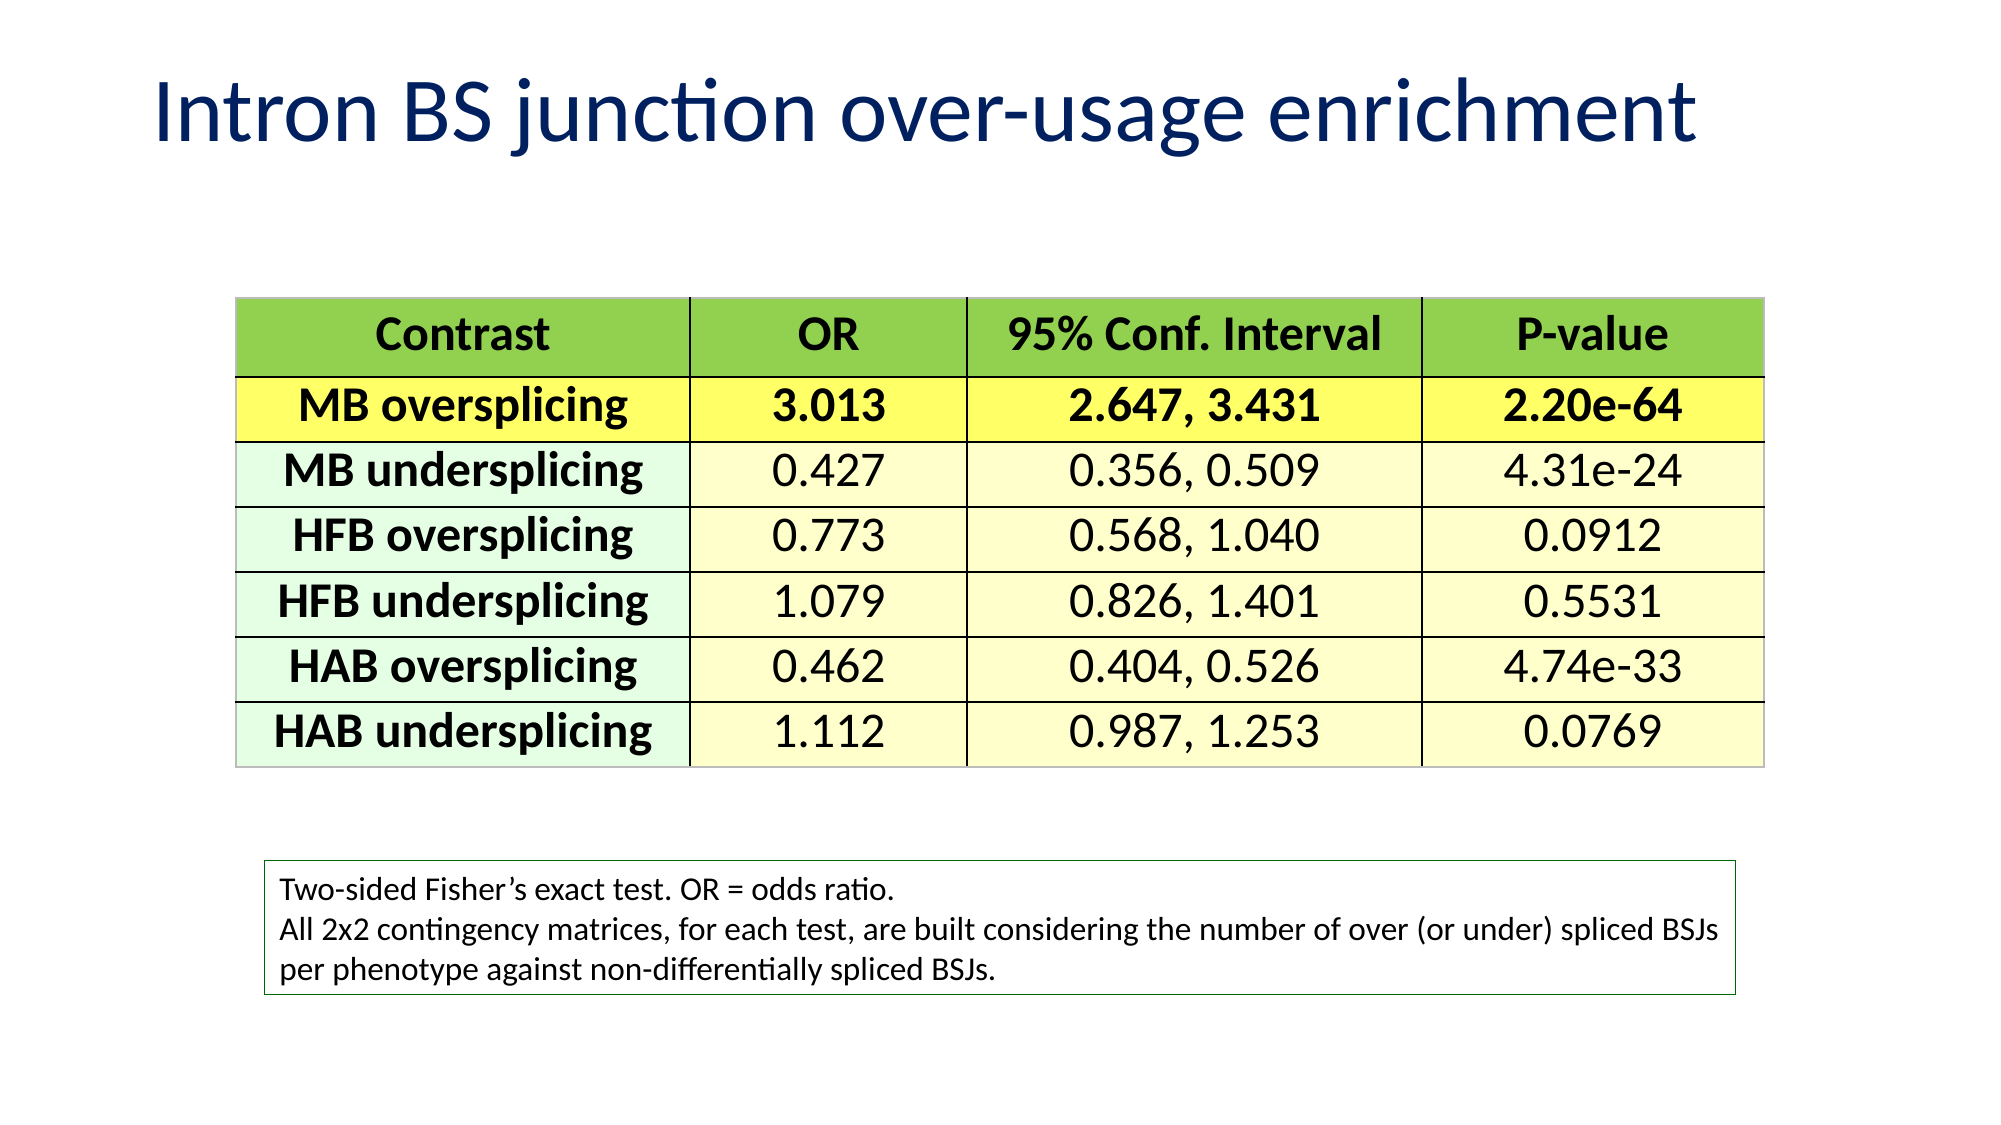

# Intron BS junction over-usage enrichment
| Contrast | OR | 95% Conf. Interval | P-value |
| --- | --- | --- | --- |
| MB oversplicing | 3.013 | 2.647, 3.431 | 2.20e-64 |
| MB undersplicing | 0.427 | 0.356, 0.509 | 4.31e-24 |
| HFB oversplicing | 0.773 | 0.568, 1.040 | 0.0912 |
| HFB undersplicing | 1.079 | 0.826, 1.401 | 0.5531 |
| HAB oversplicing | 0.462 | 0.404, 0.526 | 4.74e-33 |
| HAB undersplicing | 1.112 | 0.987, 1.253 | 0.0769 |
Two-sided Fisher’s exact test. OR = odds ratio.
All 2x2 contingency matrices, for each test, are built considering the number of over (or under) spliced BSJs
per phenotype against non-differentially spliced BSJs.